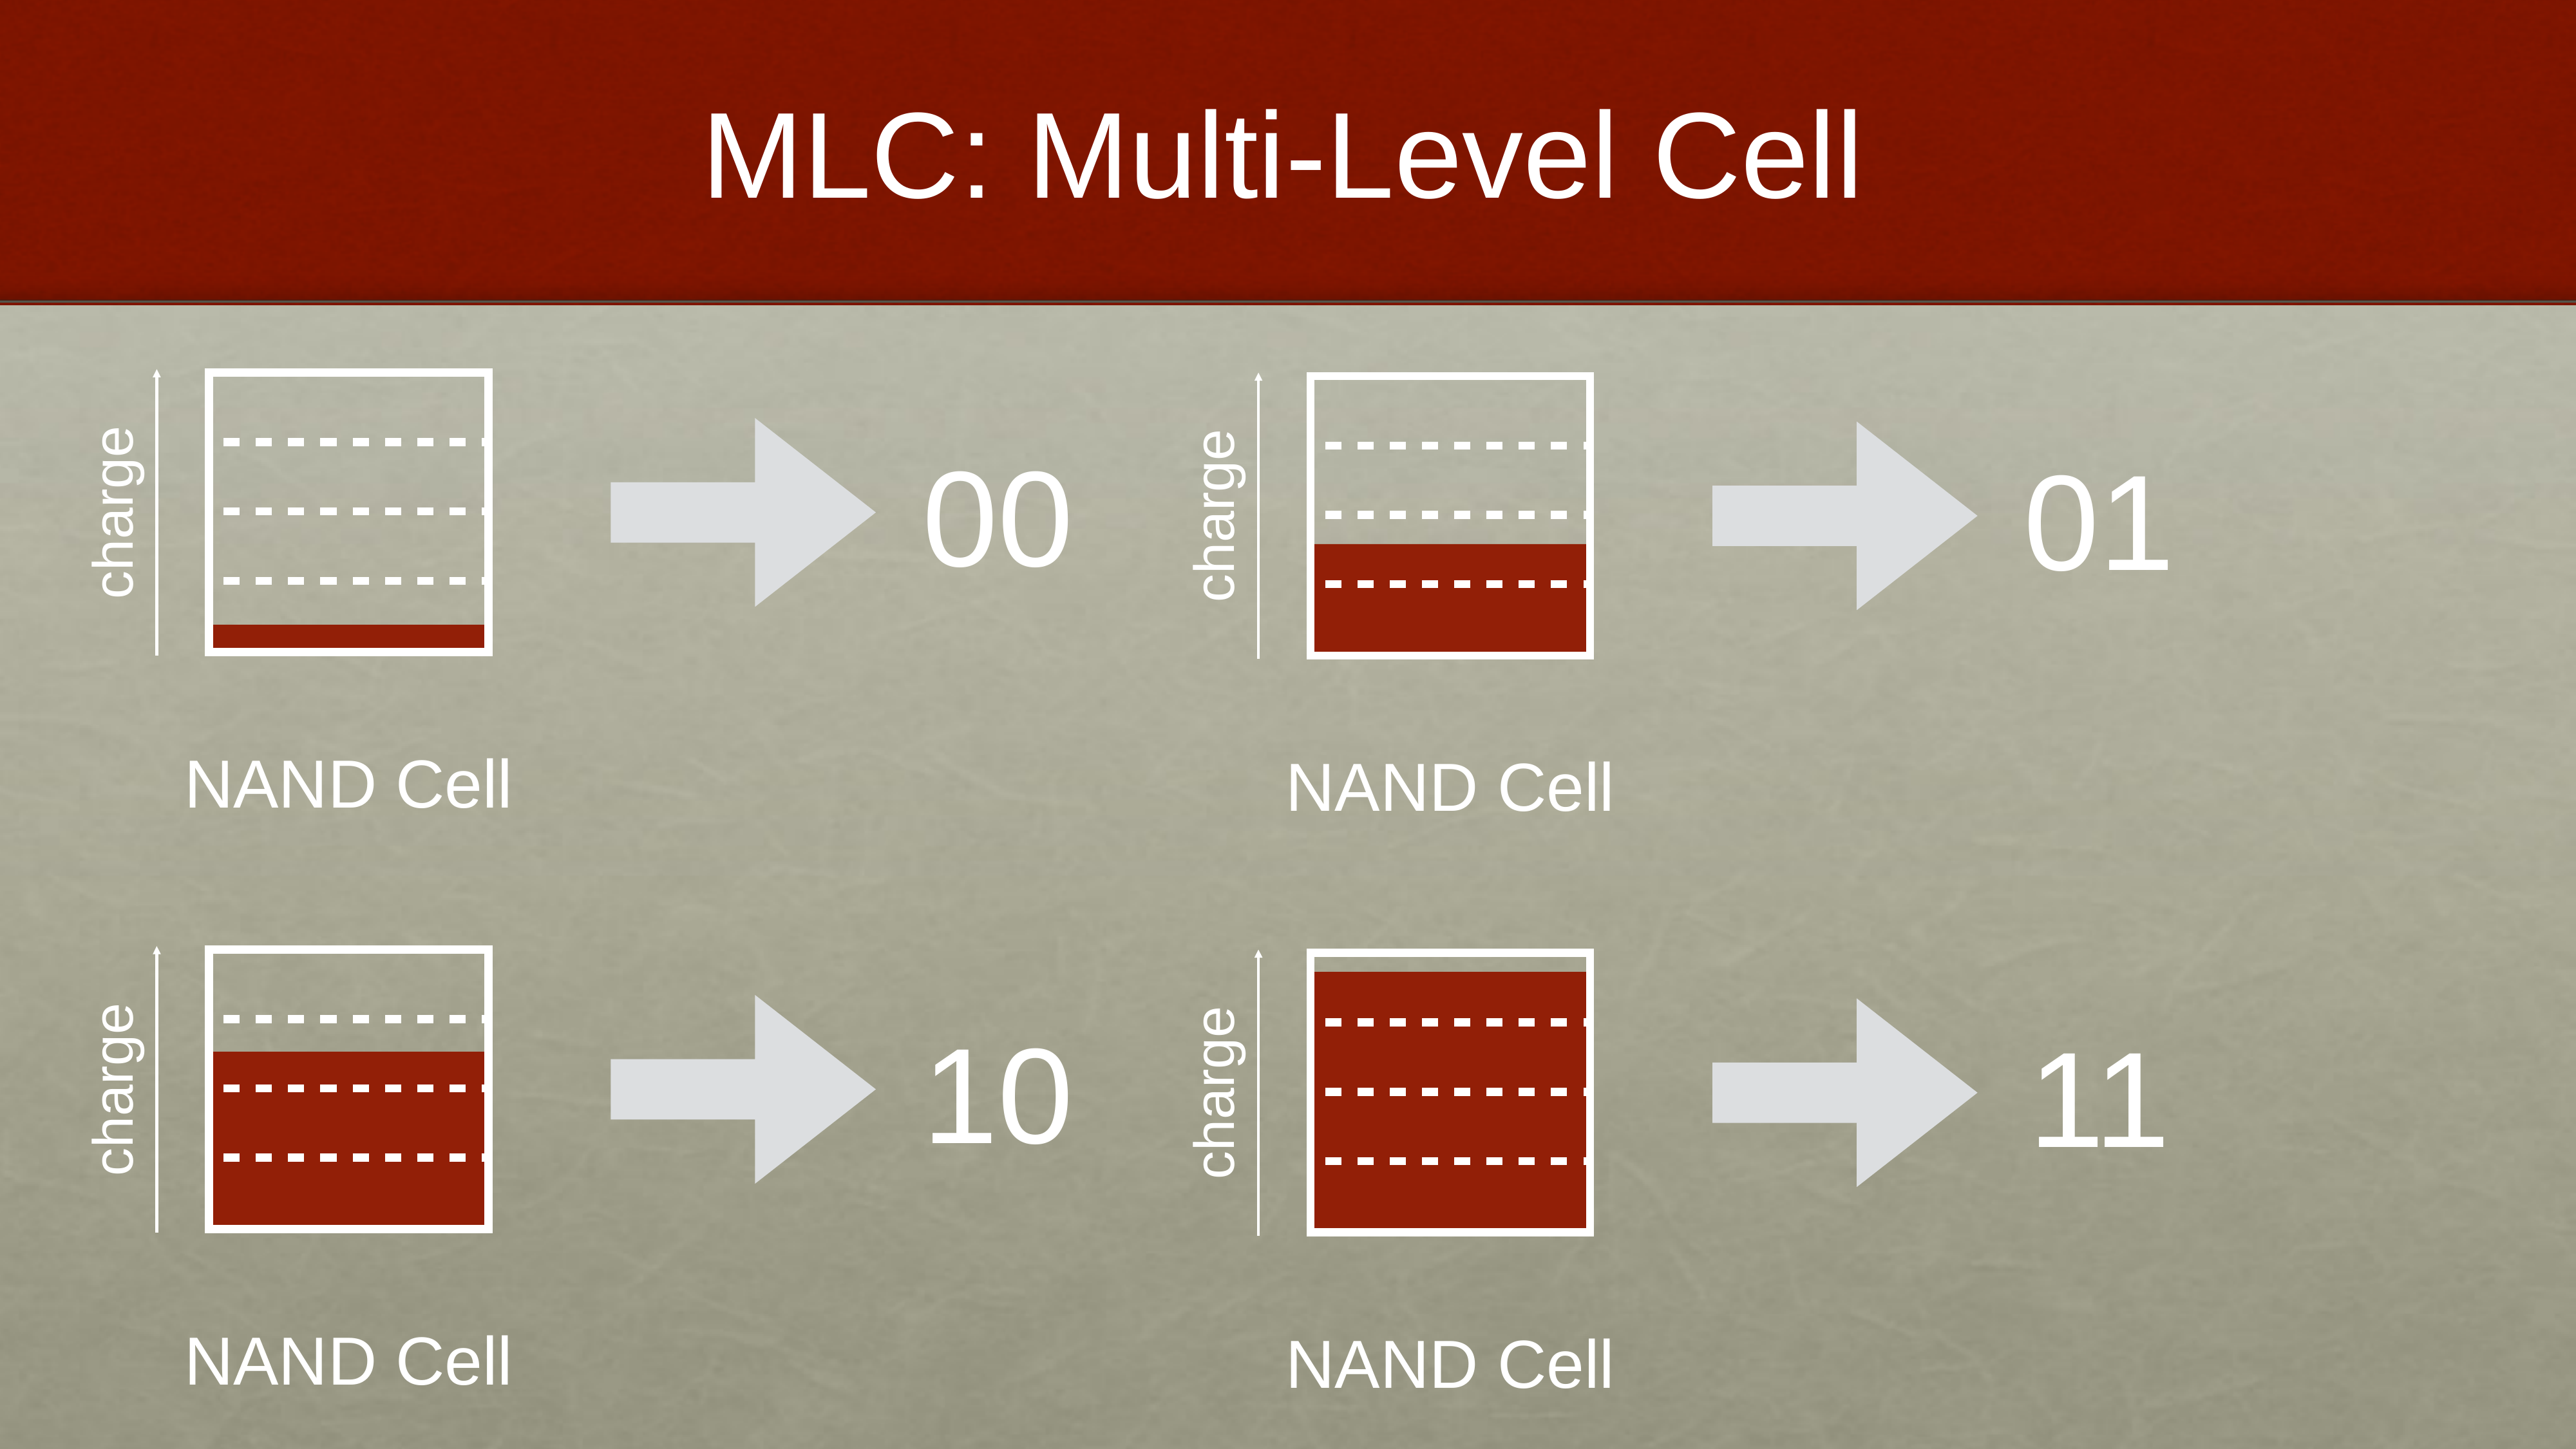

# MLC: Multi-Level Cell

00
01

charge
charge

NAND Cell
NAND Cell

10
11

charge
charge

NAND Cell
NAND Cell